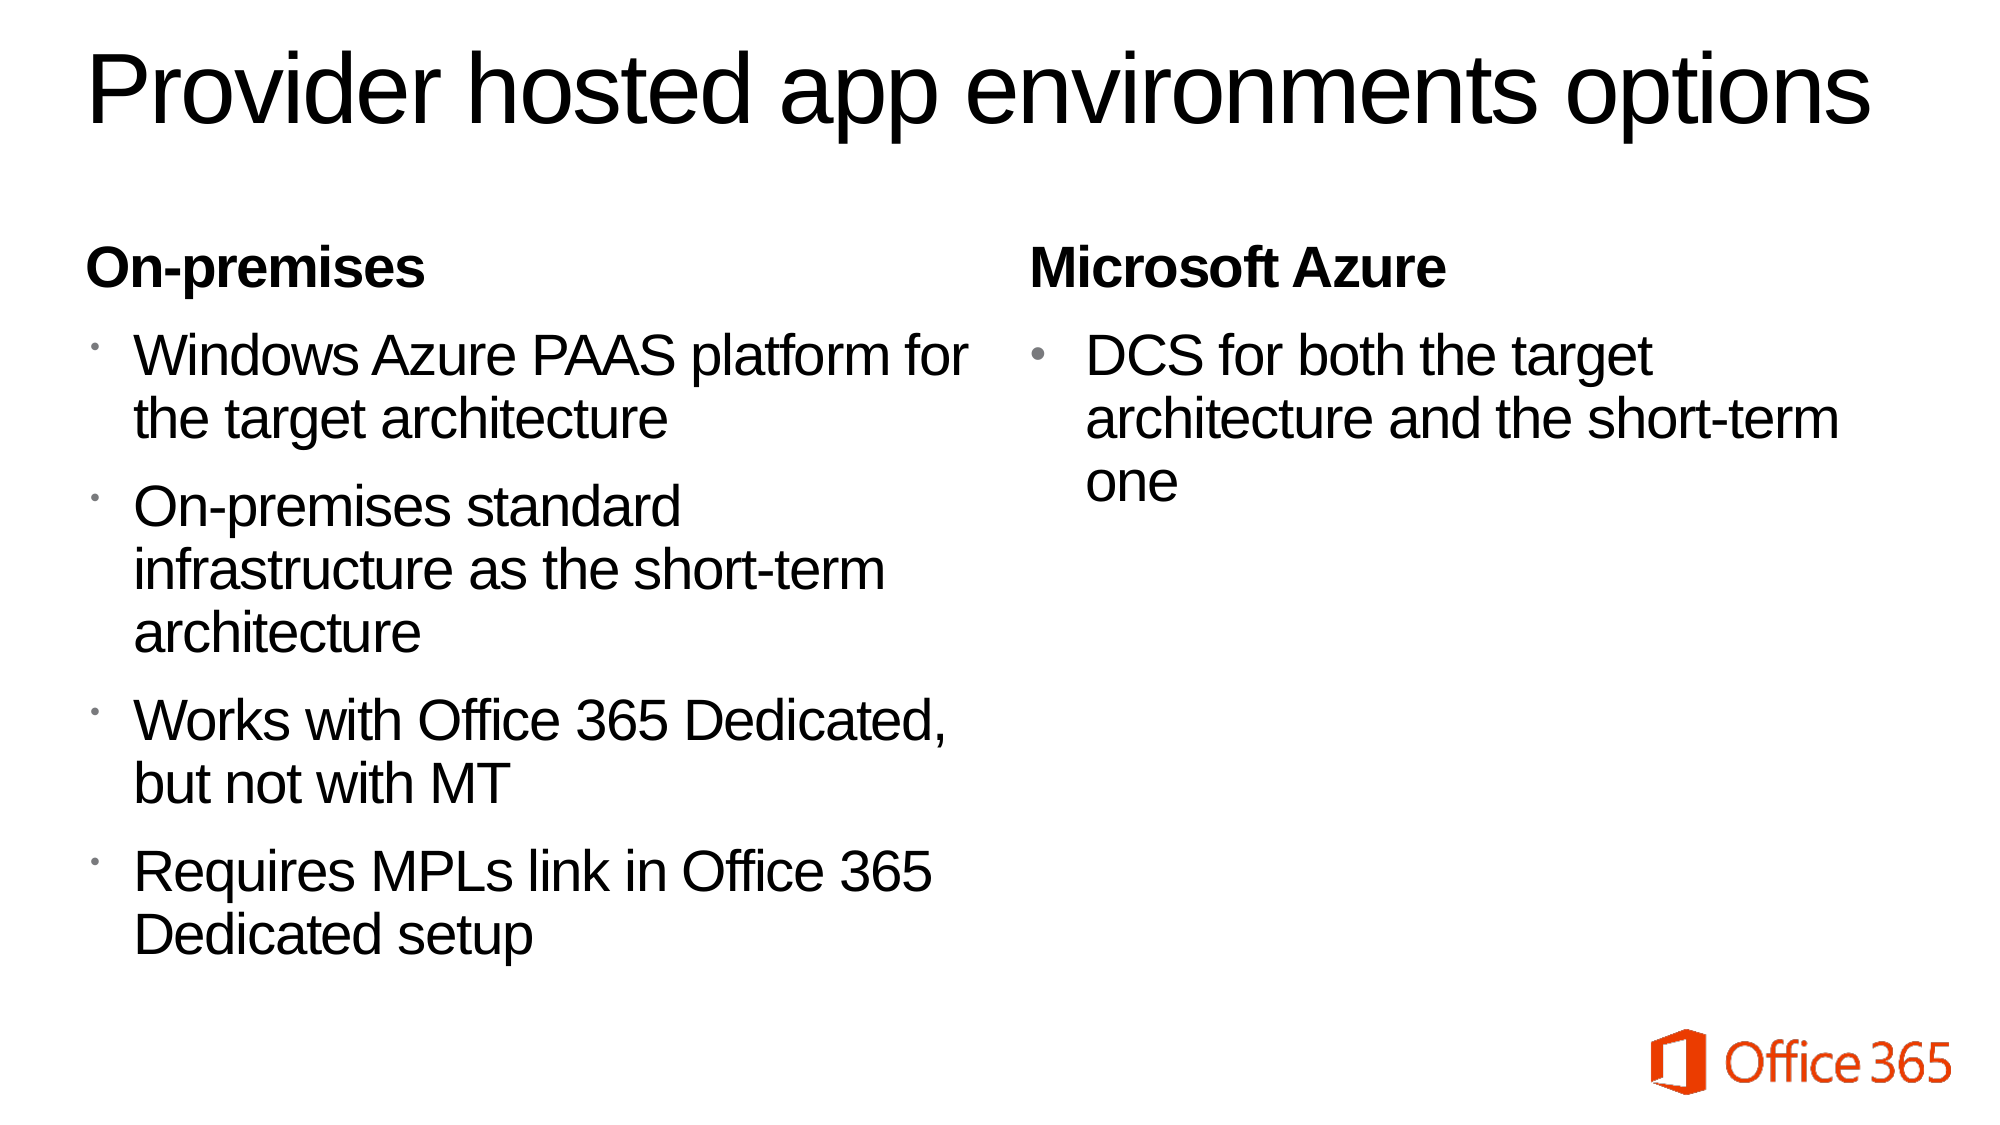

# Provider hosted app environments options
On-premises
Windows Azure PAAS platform for the target architecture
On-premises standard infrastructure as the short-term architecture
Works with Office 365 Dedicated, but not with MT
Requires MPLs link in Office 365 Dedicated setup
Microsoft Azure
DCS for both the target architecture and the short-term one